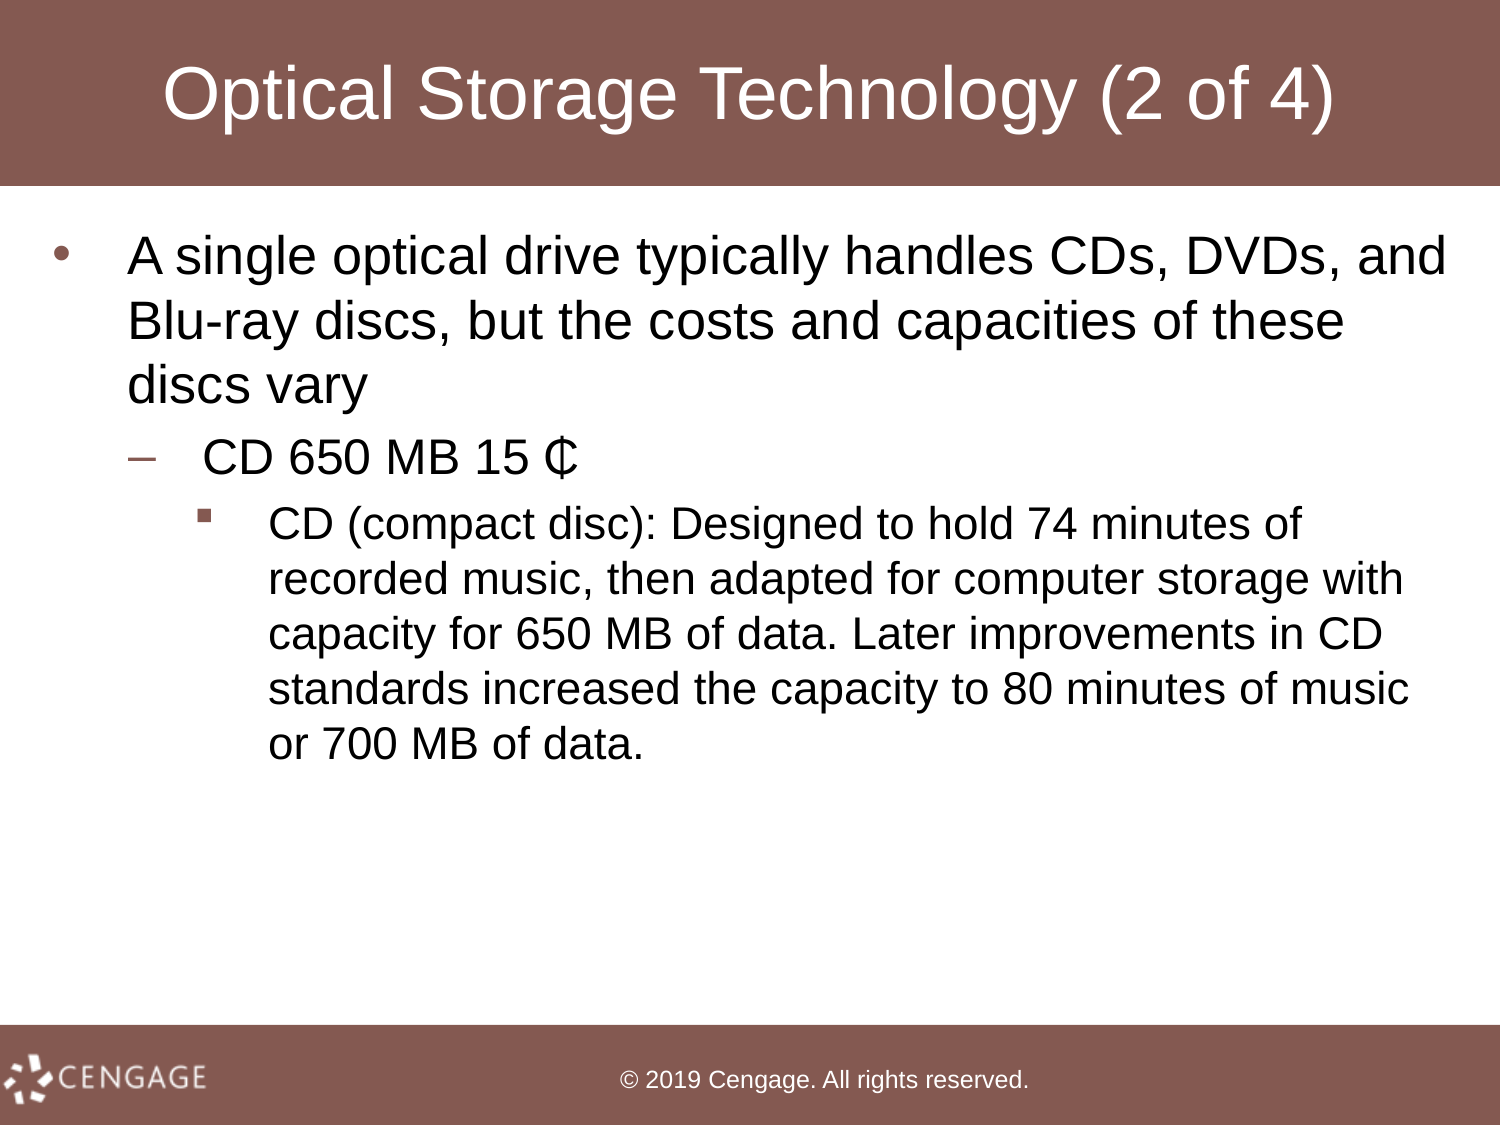

# Optical Storage Technology (2 of 4)
A single optical drive typically handles CDs, DVDs, and Blu-ray discs, but the costs and capacities of these discs vary
CD 650 MB 15 ₵
CD (compact disc): Designed to hold 74 minutes of recorded music, then adapted for computer storage with capacity for 650 MB of data. Later improvements in CD standards increased the capacity to 80 minutes of music or 700 MB of data.